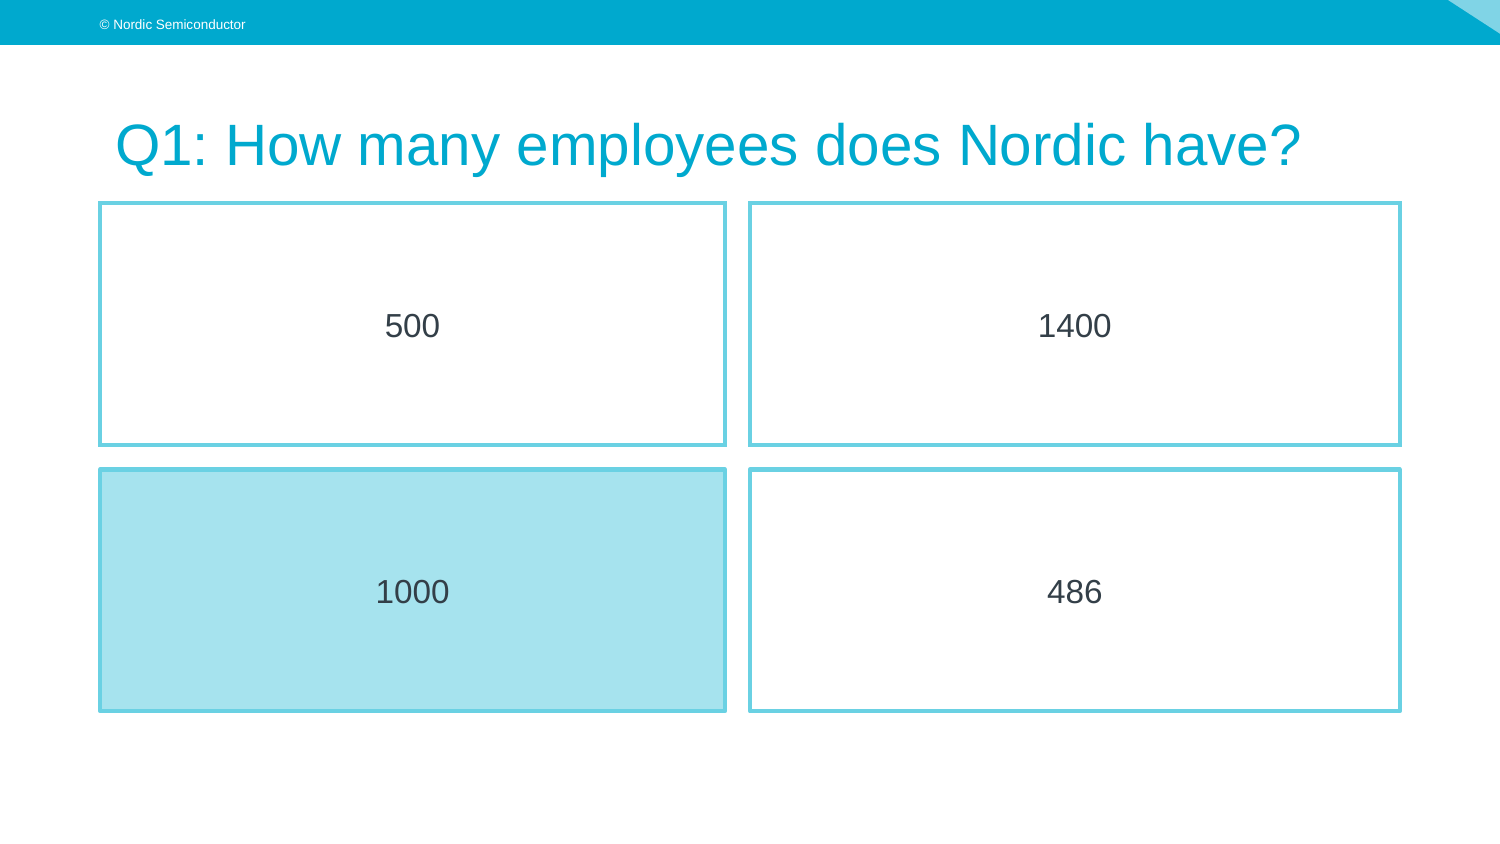

# Q1: How many employees does Nordic have?
1400

500

1000
486